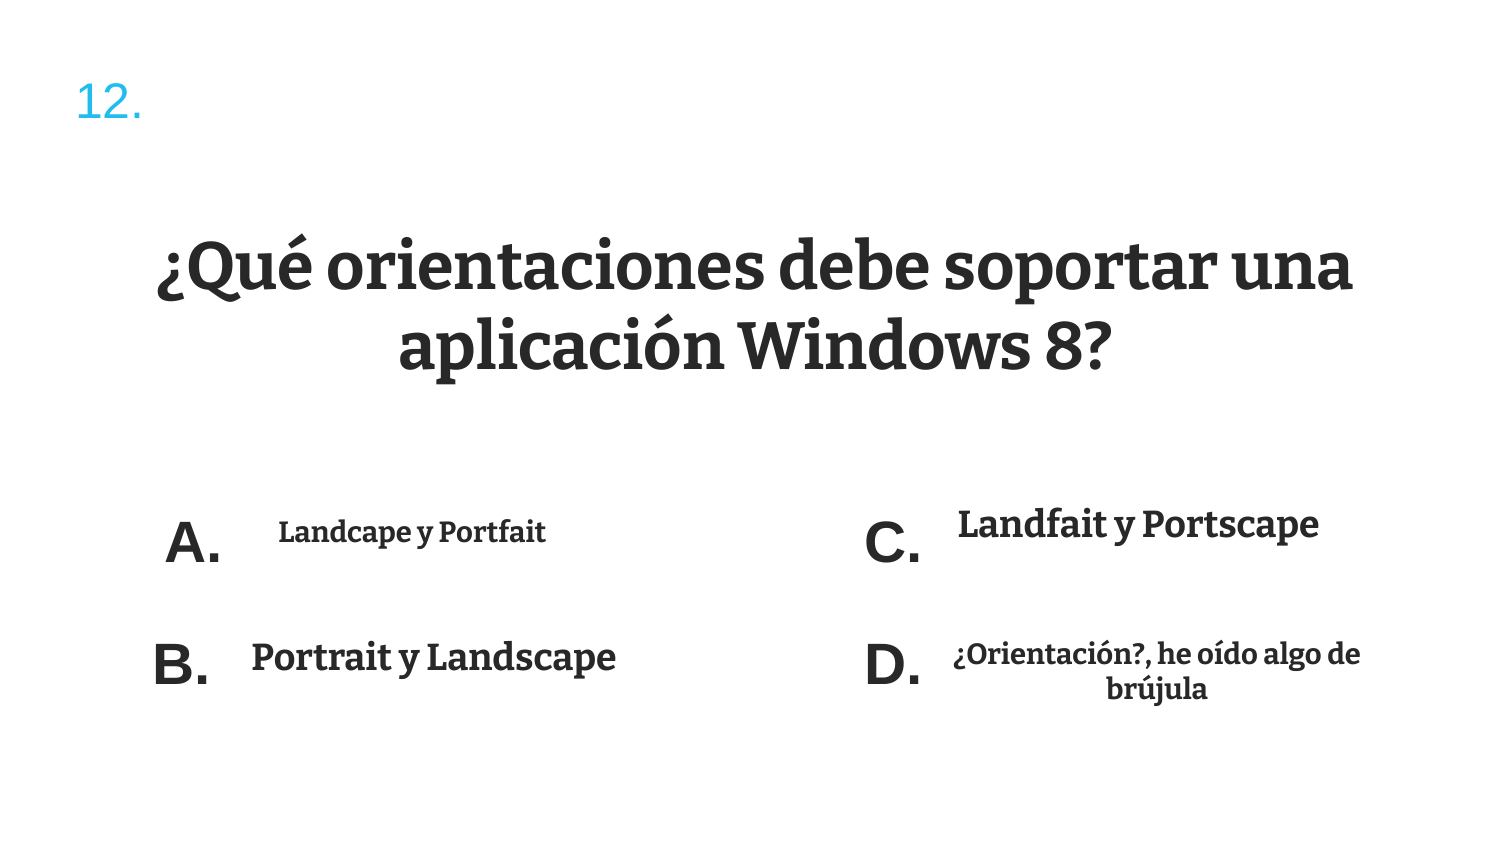

12.
¿Qué orientaciones debe soportar una aplicación Windows 8?
Landfait y Portscape
A.
C.

Landcape y Portfait

B.
D.
Portrait y Landscape

¿Orientación?, he oído algo de brújula